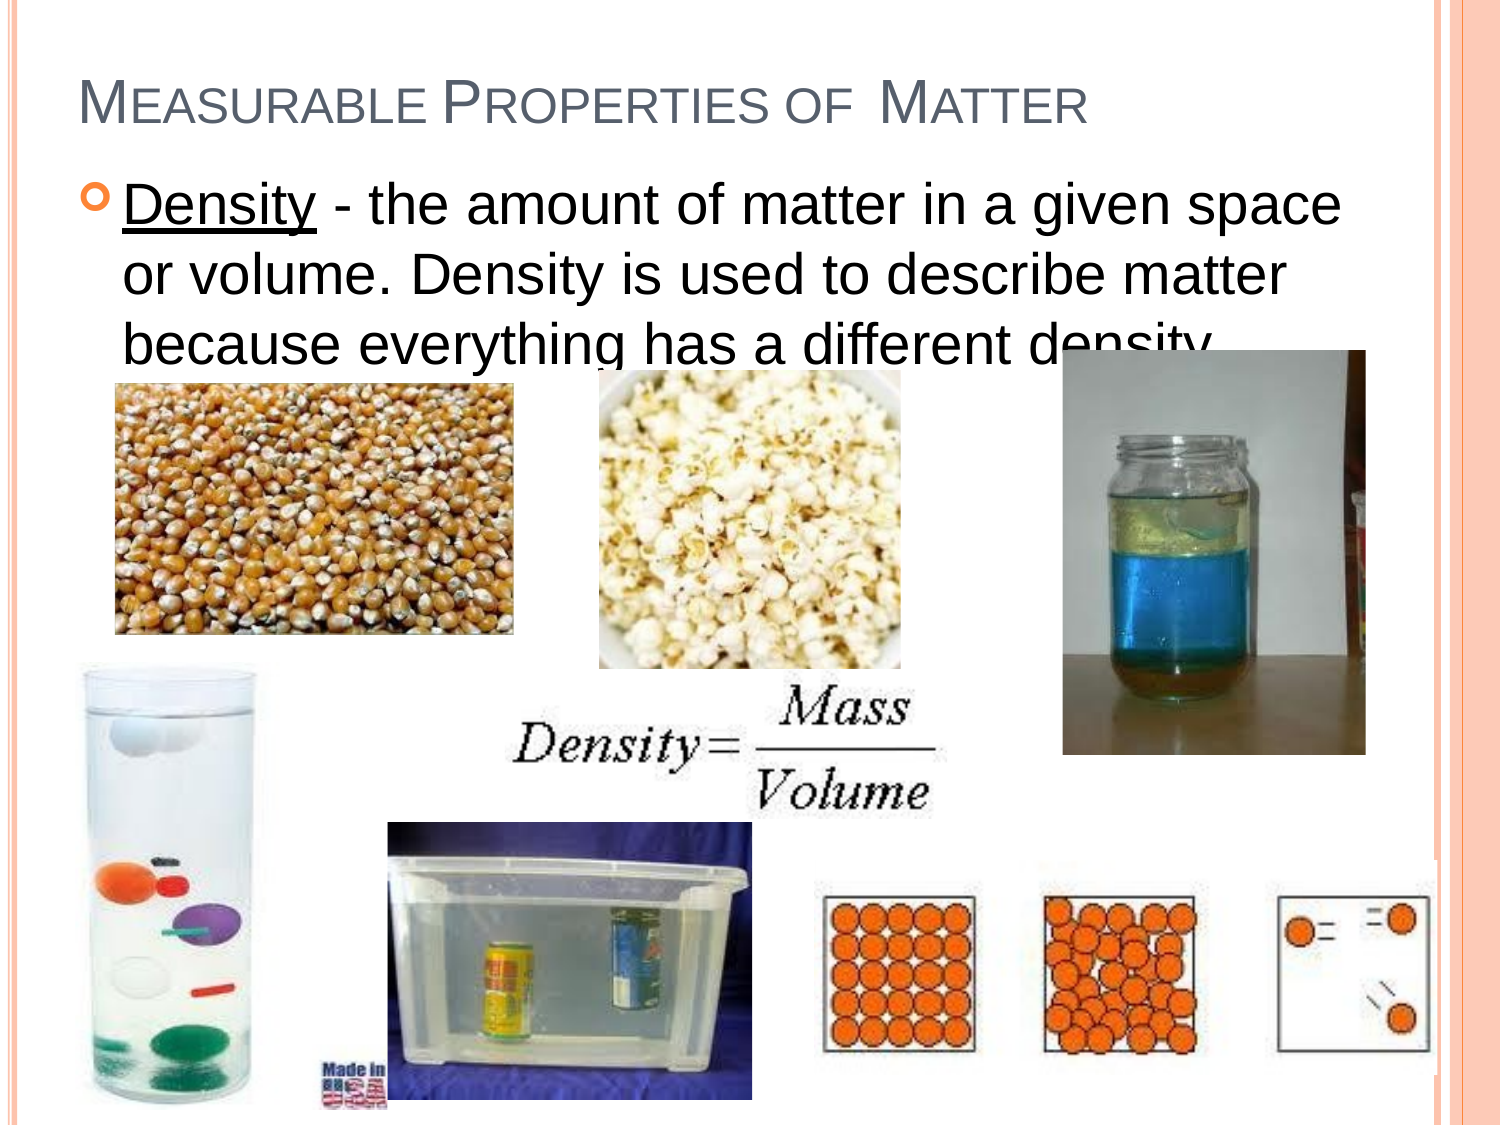

# MEASURABLE PROPERTIES OF MATTER
Density - the amount of matter in a given space  or volume. Density is used to describe matter  because everything has a different density.